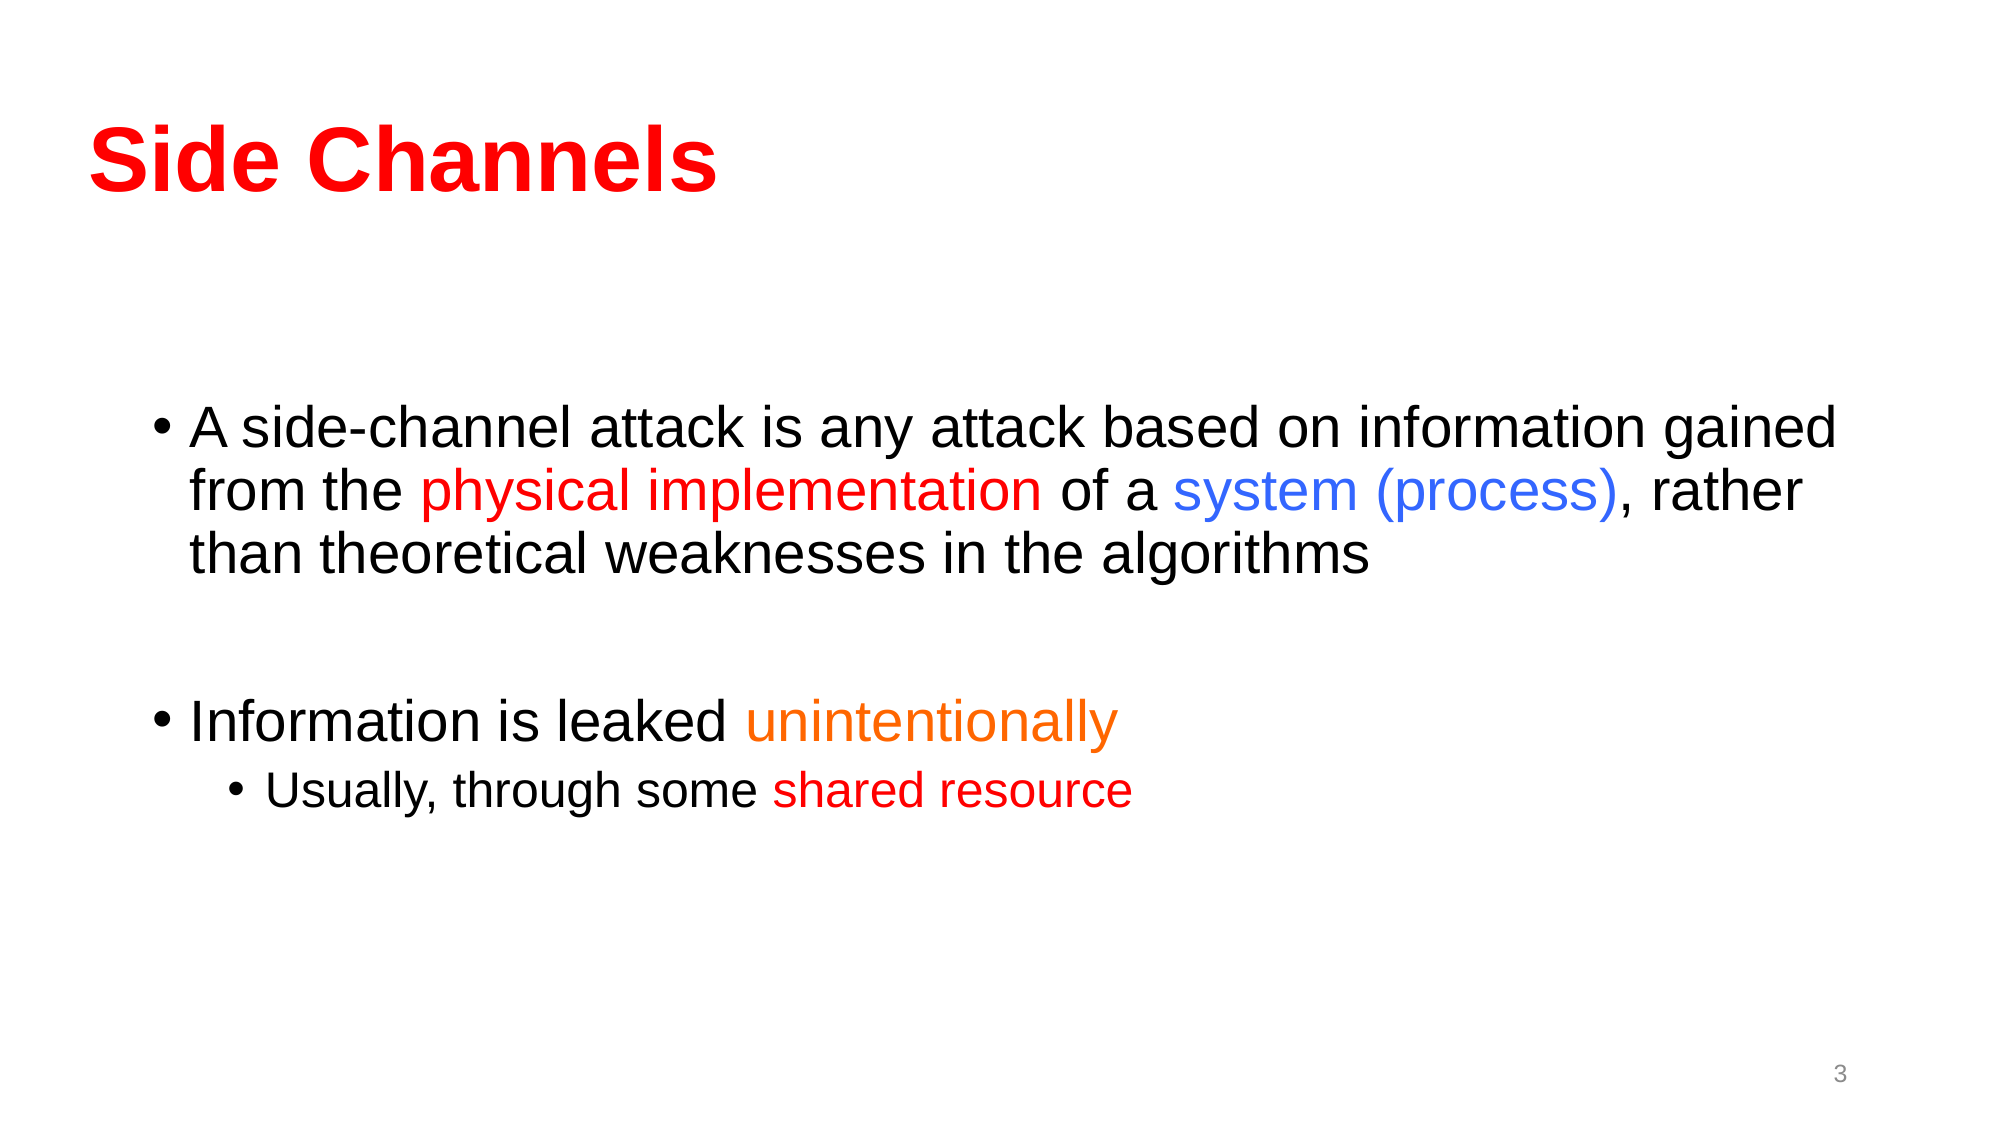

# Side Channels

A side-channel attack is any attack based on information gained from the physical implementation of a system (process), rather than theoretical weaknesses in the algorithms

Information is leaked unintentionally
Usually, through some shared resource

3